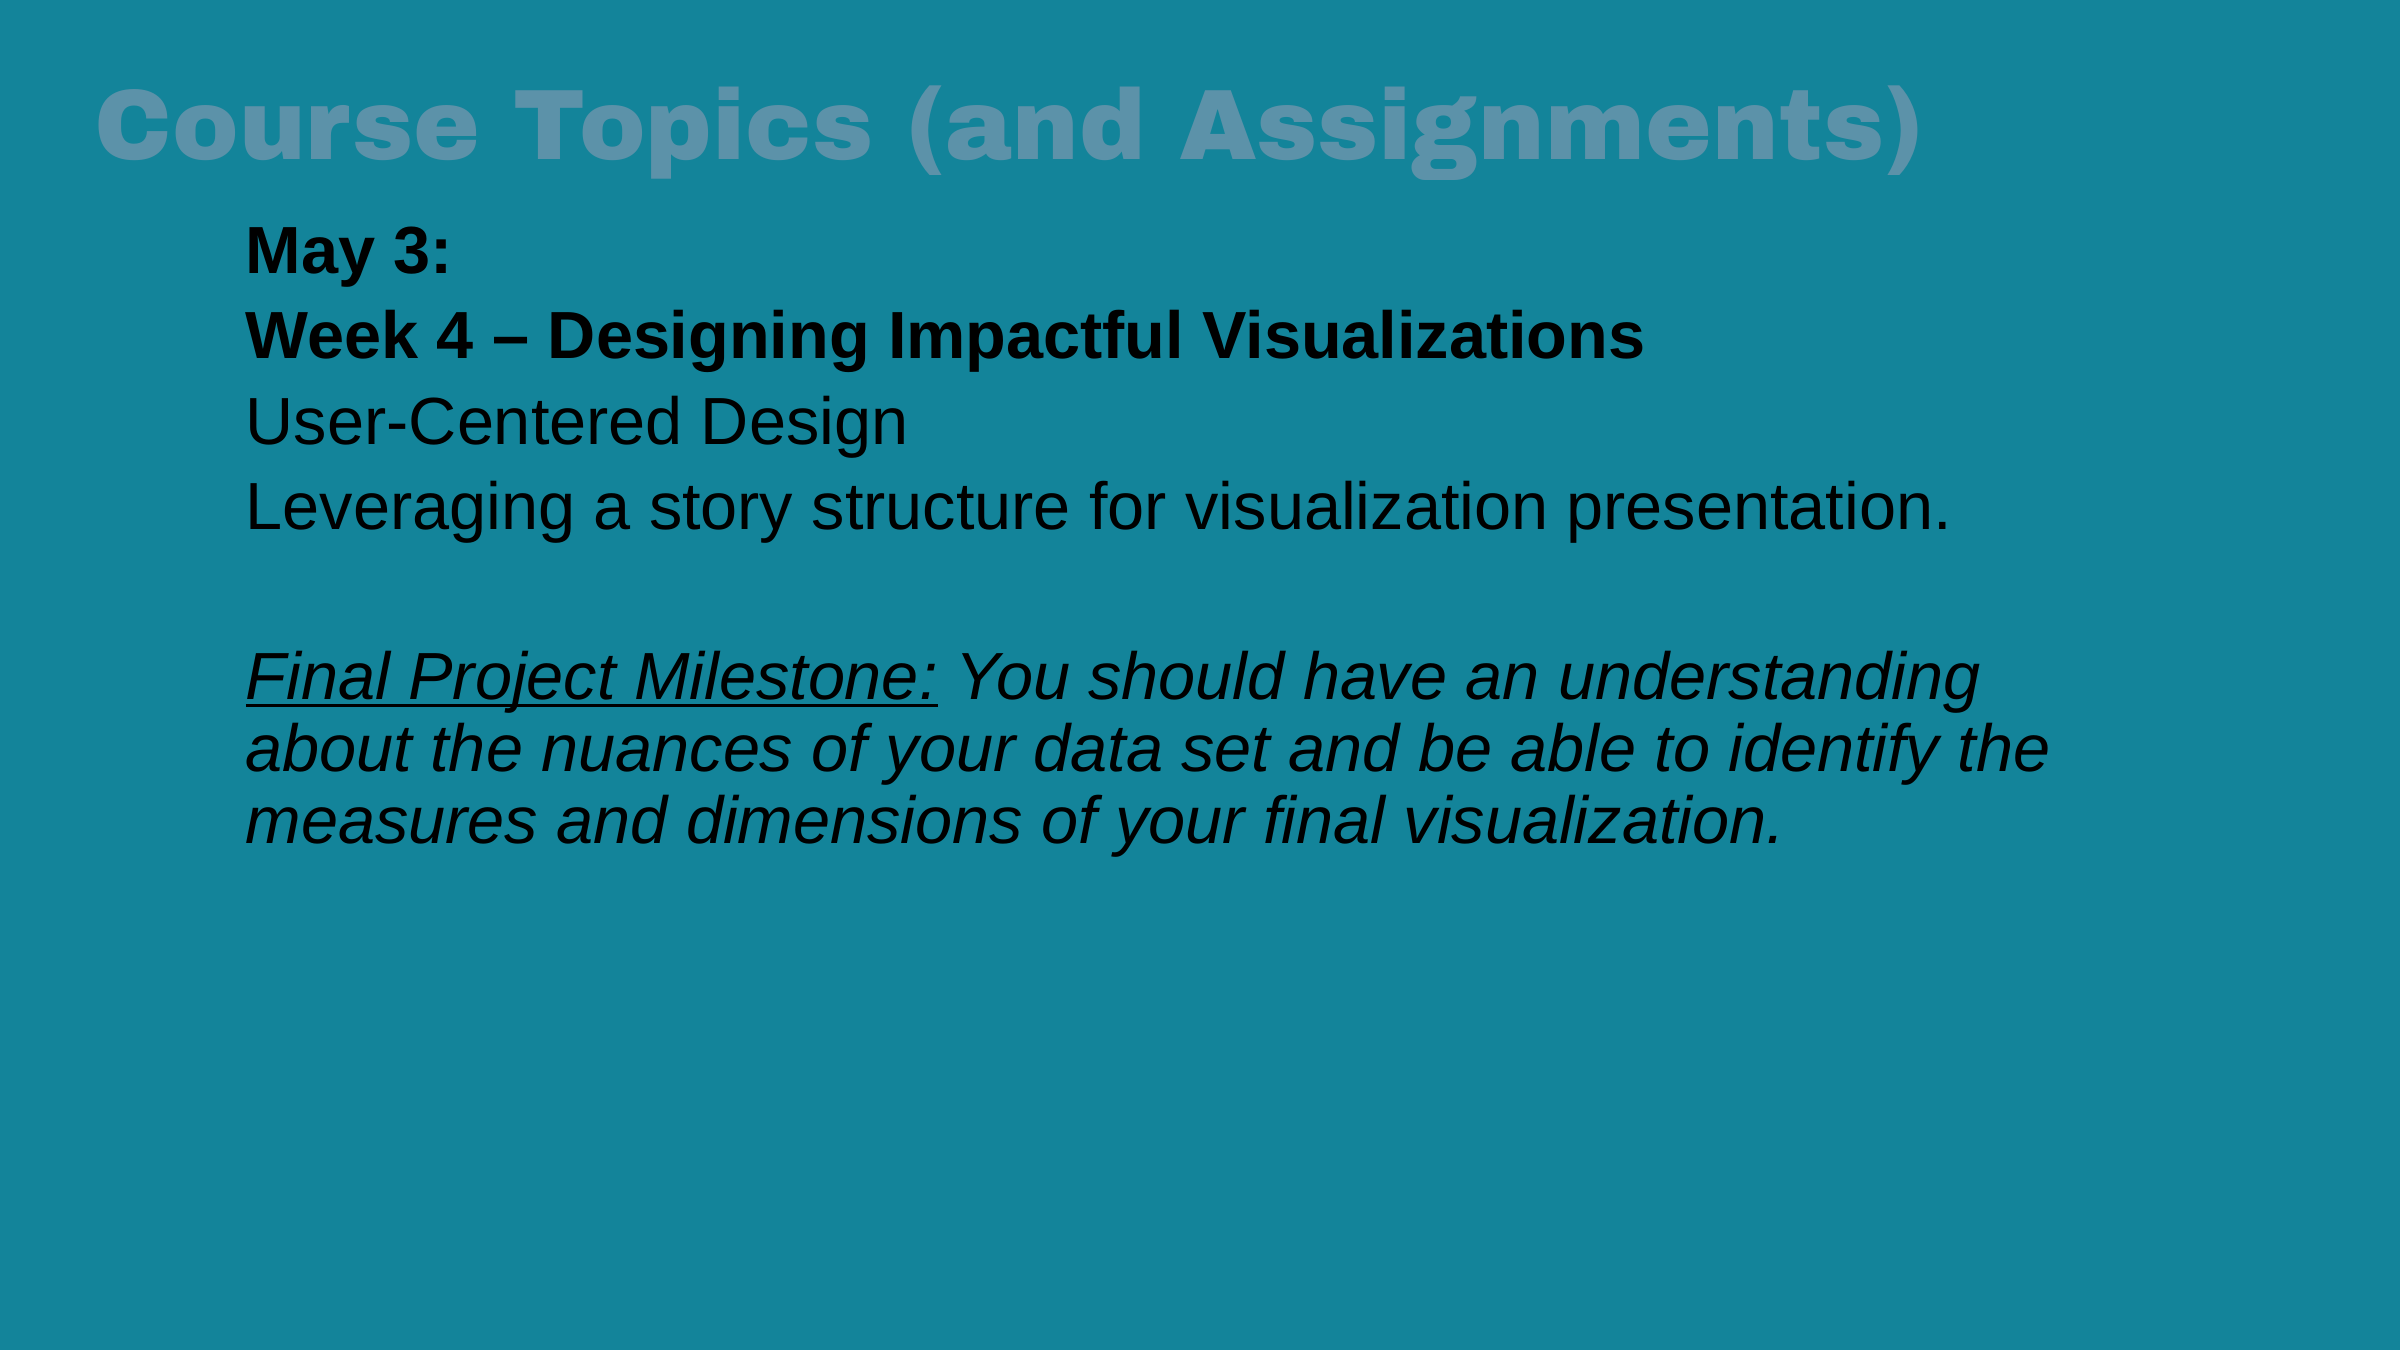

Course Topics (and Assignments)
May 3:
Week 4 – Designing Impactful Visualizations
User-Centered Design
Leveraging a story structure for visualization presentation.

Final Project Milestone: You should have an understanding about the nuances of your data set and be able to identify the measures and dimensions of your final visualization.